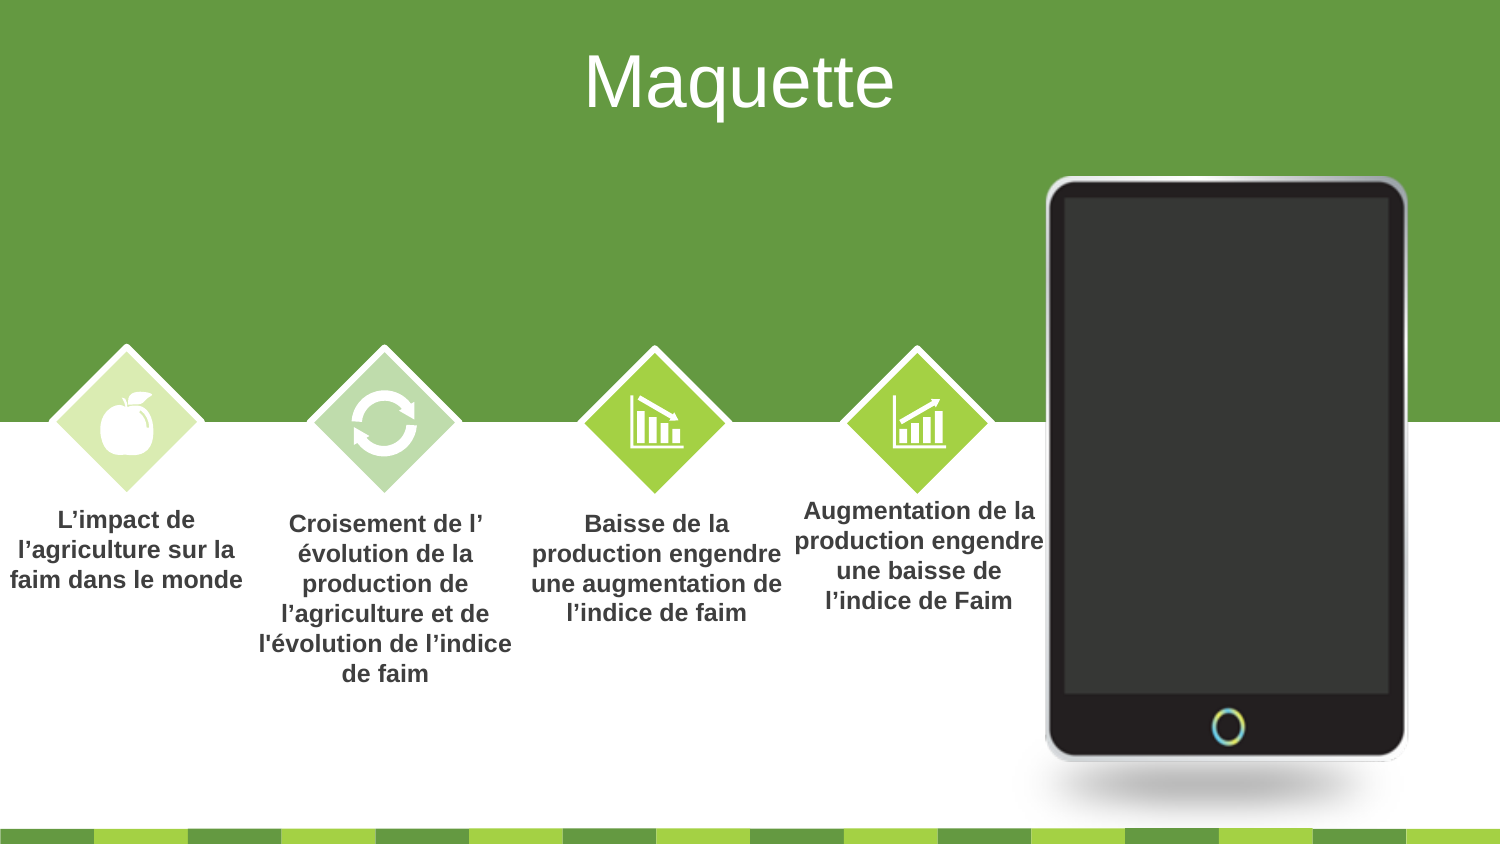

Maquette

Augmentation de la production engendre une baisse de l’indice de Faim
L’impact de l’agriculture sur la faim dans le monde
Baisse de la production engendre une augmentation de l’indice de faim
Croisement de l’ évolution de la production de l’agriculture et de l'évolution de l’indice de faim
20